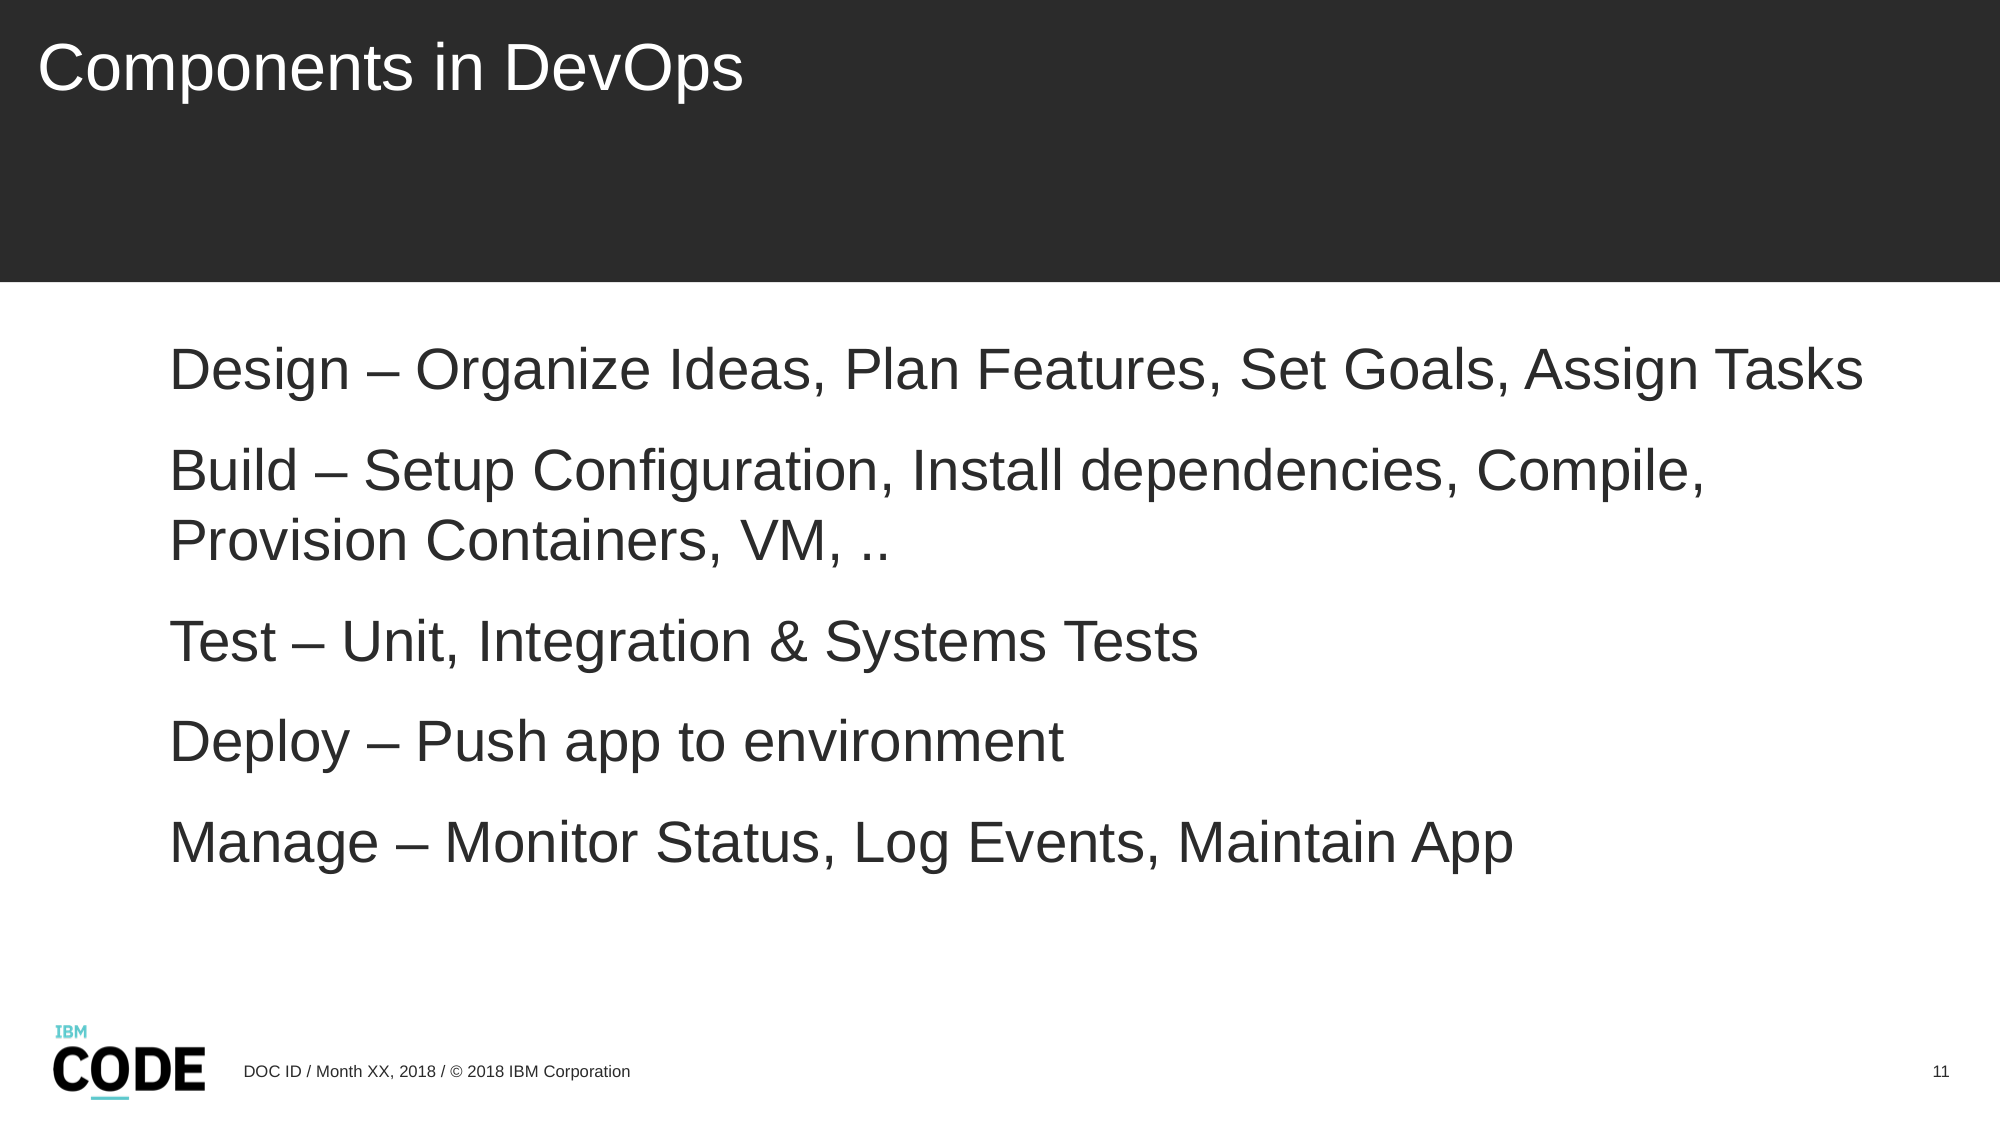

# Components in DevOps
Design – Organize Ideas, Plan Features, Set Goals, Assign Tasks
Build – Setup Configuration, Install dependencies, Compile, Provision Containers, VM, ..
Test – Unit, Integration & Systems Tests
Deploy – Push app to environment
Manage – Monitor Status, Log Events, Maintain App
DOC ID / Month XX, 2018 / © 2018 IBM Corporation
11